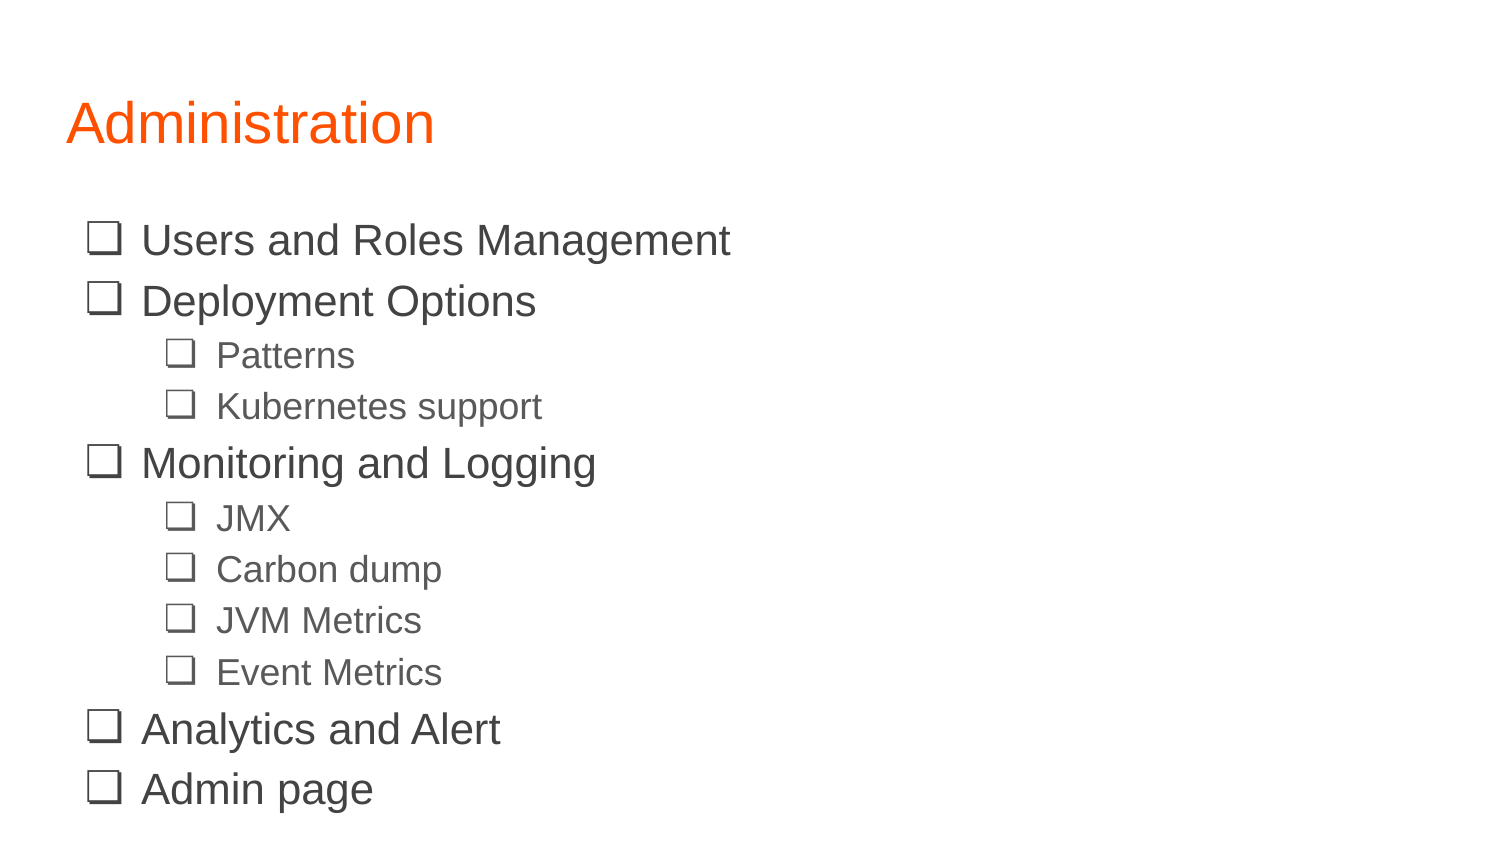

# Administration
Users and Roles Management
Deployment Options
Patterns
Kubernetes support
Monitoring and Logging
JMX
Carbon dump
JVM Metrics
Event Metrics
Analytics and Alert
Admin page